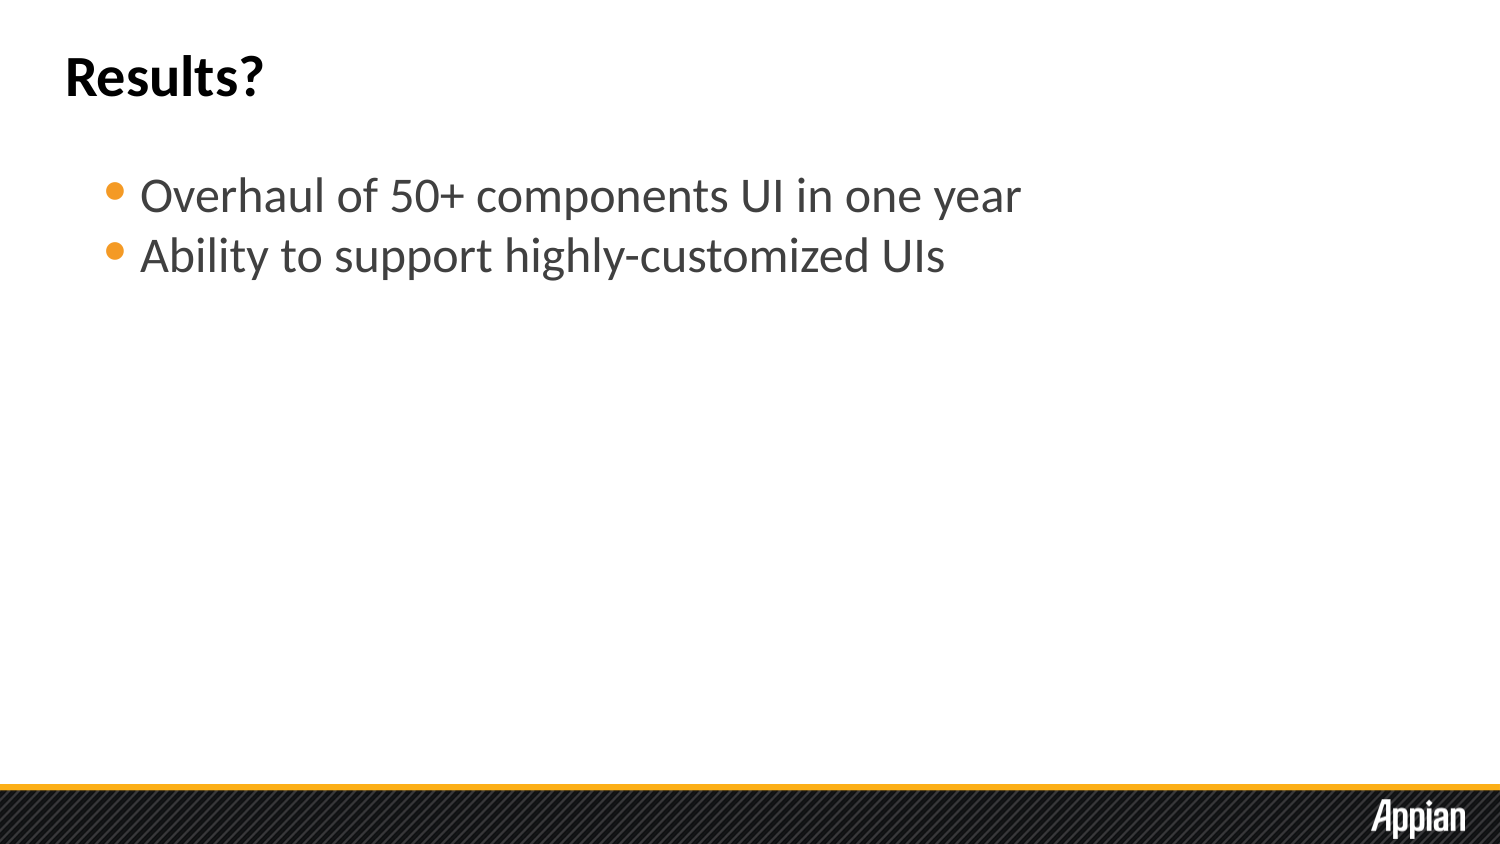

# Results?
Overhaul of 50+ components UI in one year
Ability to support highly-customized UIs